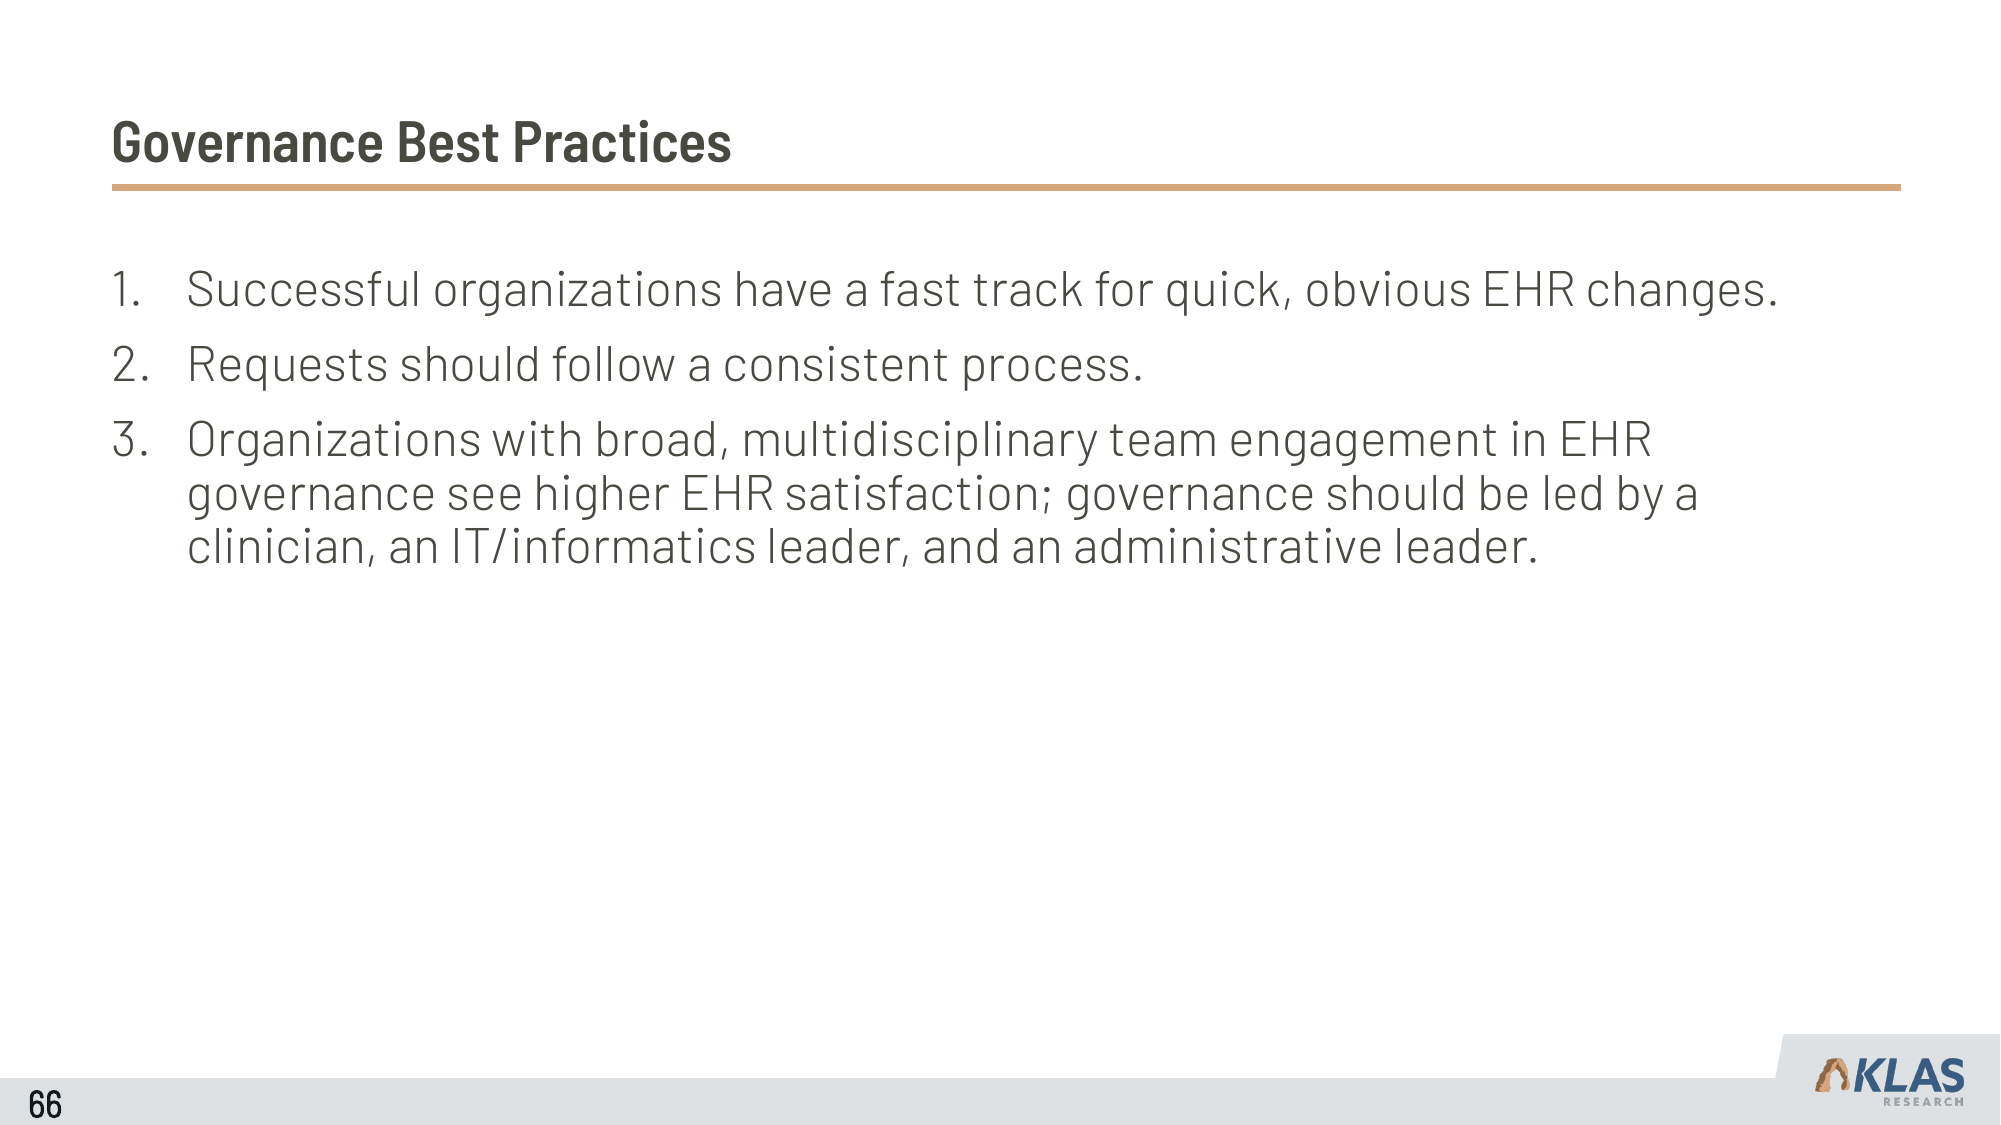

# Governance Best Practices
Successful organizations have a fast track for quick, obvious EHR changes.
Requests should follow a consistent process.
Organizations with broad, multidisciplinary team engagement in EHR governance see higher EHR satisfaction; governance should be led by a clinician, an IT/informatics leader, and an administrative leader.